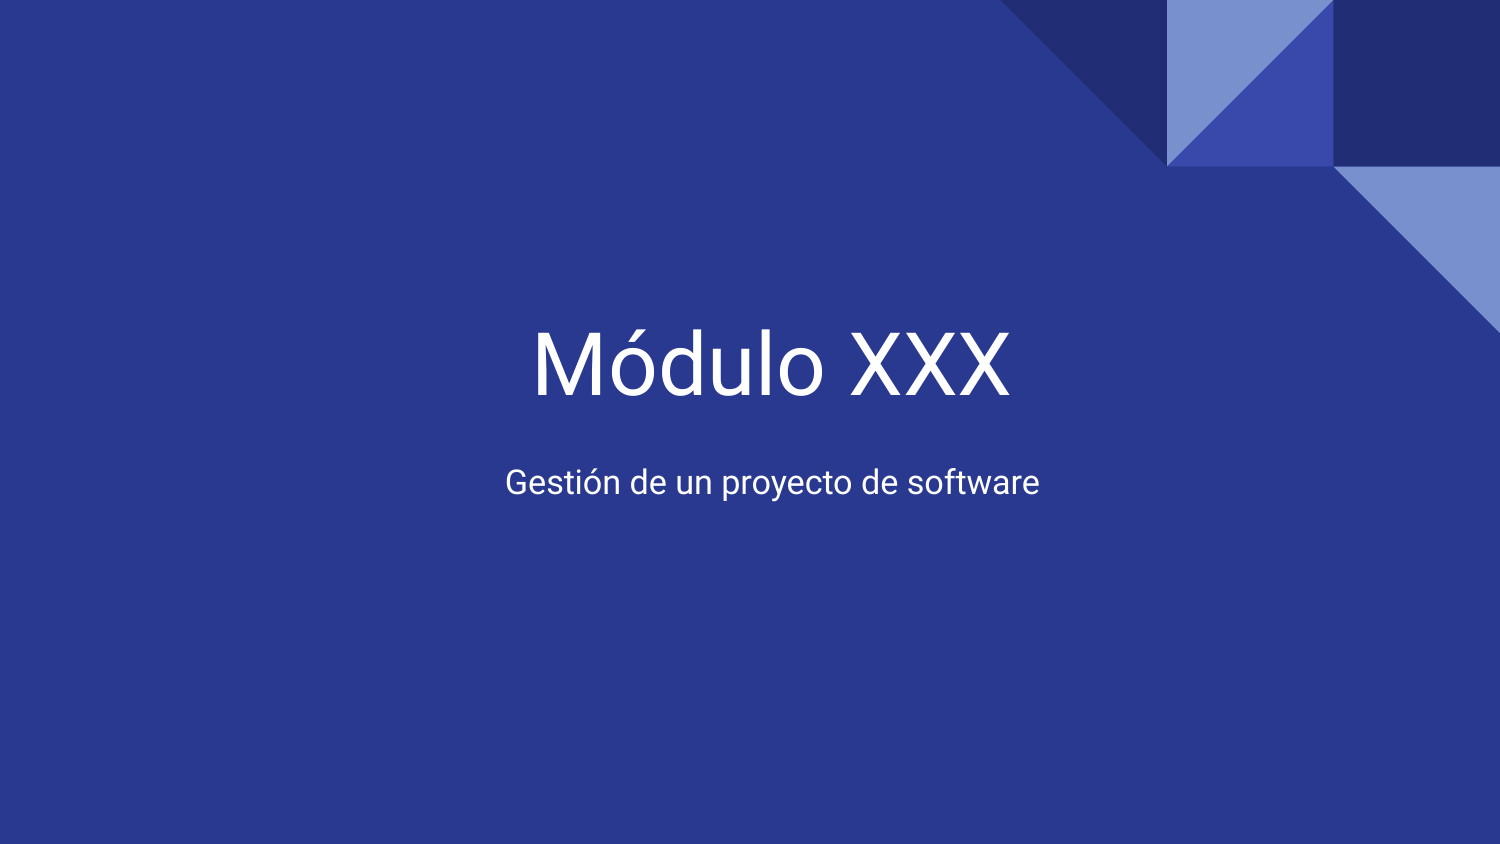

# Módulo XXX
Gestión de un proyecto de software